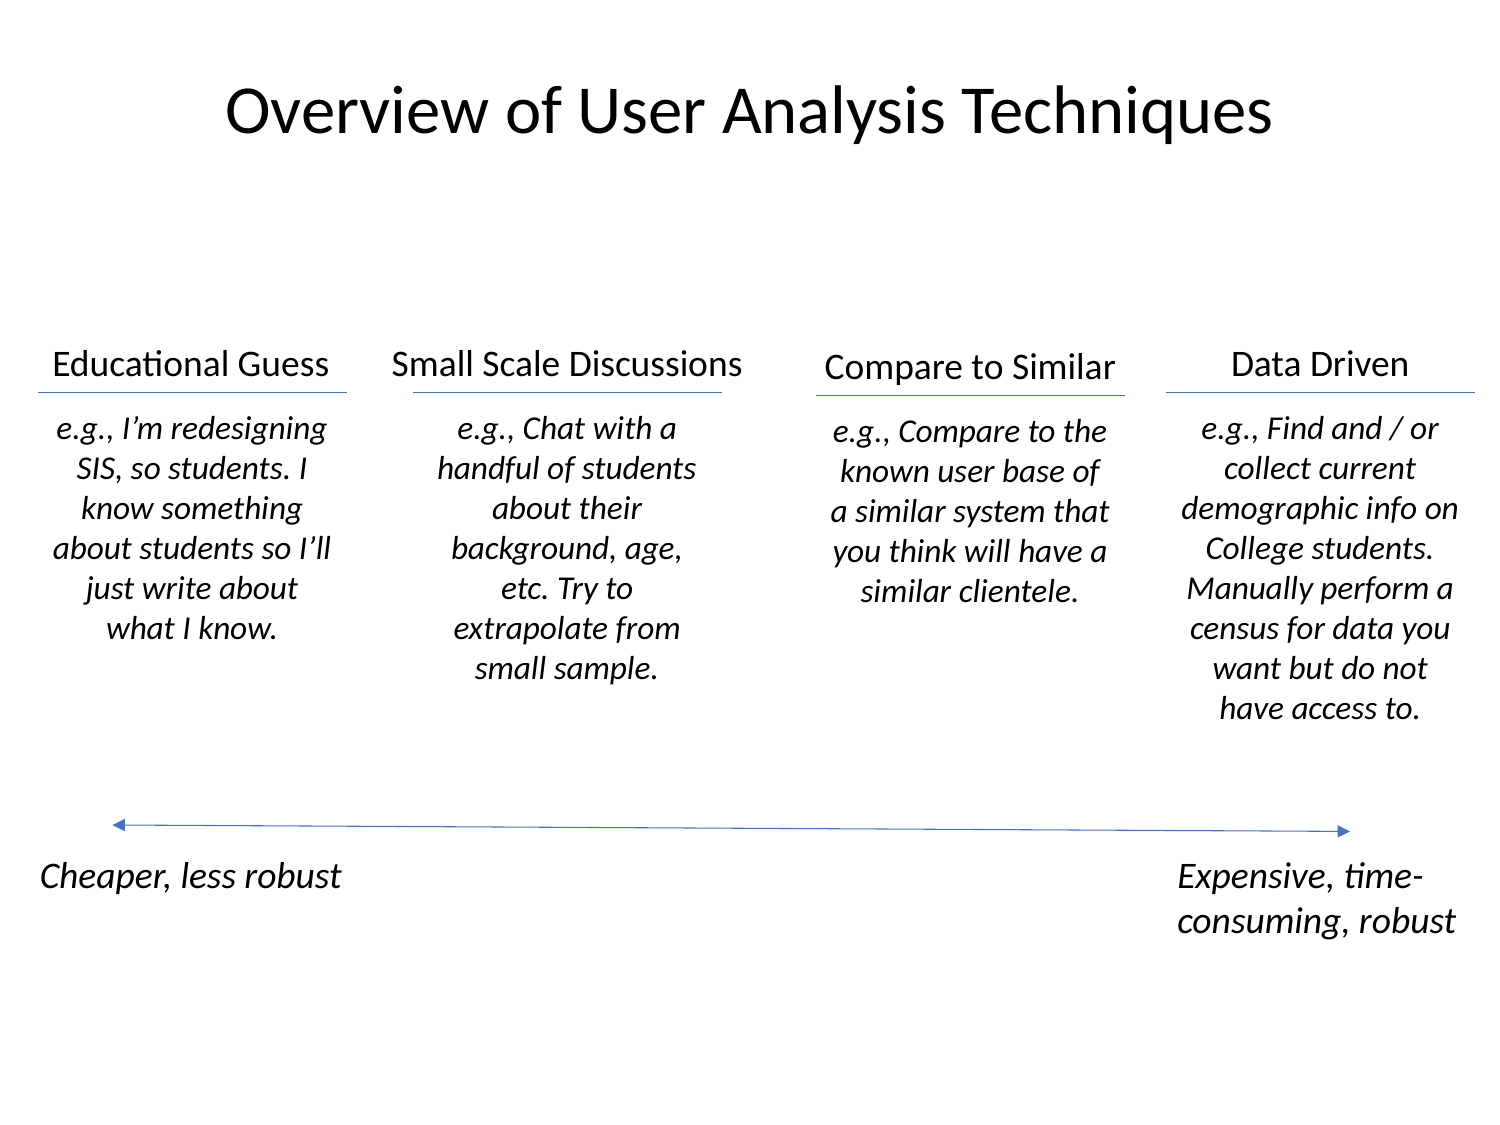

# Overview of User Analysis Techniques
Educational Guess
Small Scale Discussions
Data Driven
Compare to Similar
e.g., I’m redesigning SIS, so students. I know something about students so I’ll just write about what I know.
e.g., Chat with a handful of students about their background, age, etc. Try to extrapolate from small sample.
e.g., Find and / or collect current demographic info on College students. Manually perform a census for data you want but do not have access to.
e.g., Compare to the known user base of a similar system that you think will have a similar clientele.
Cheaper, less robust
Expensive, time-consuming, robust